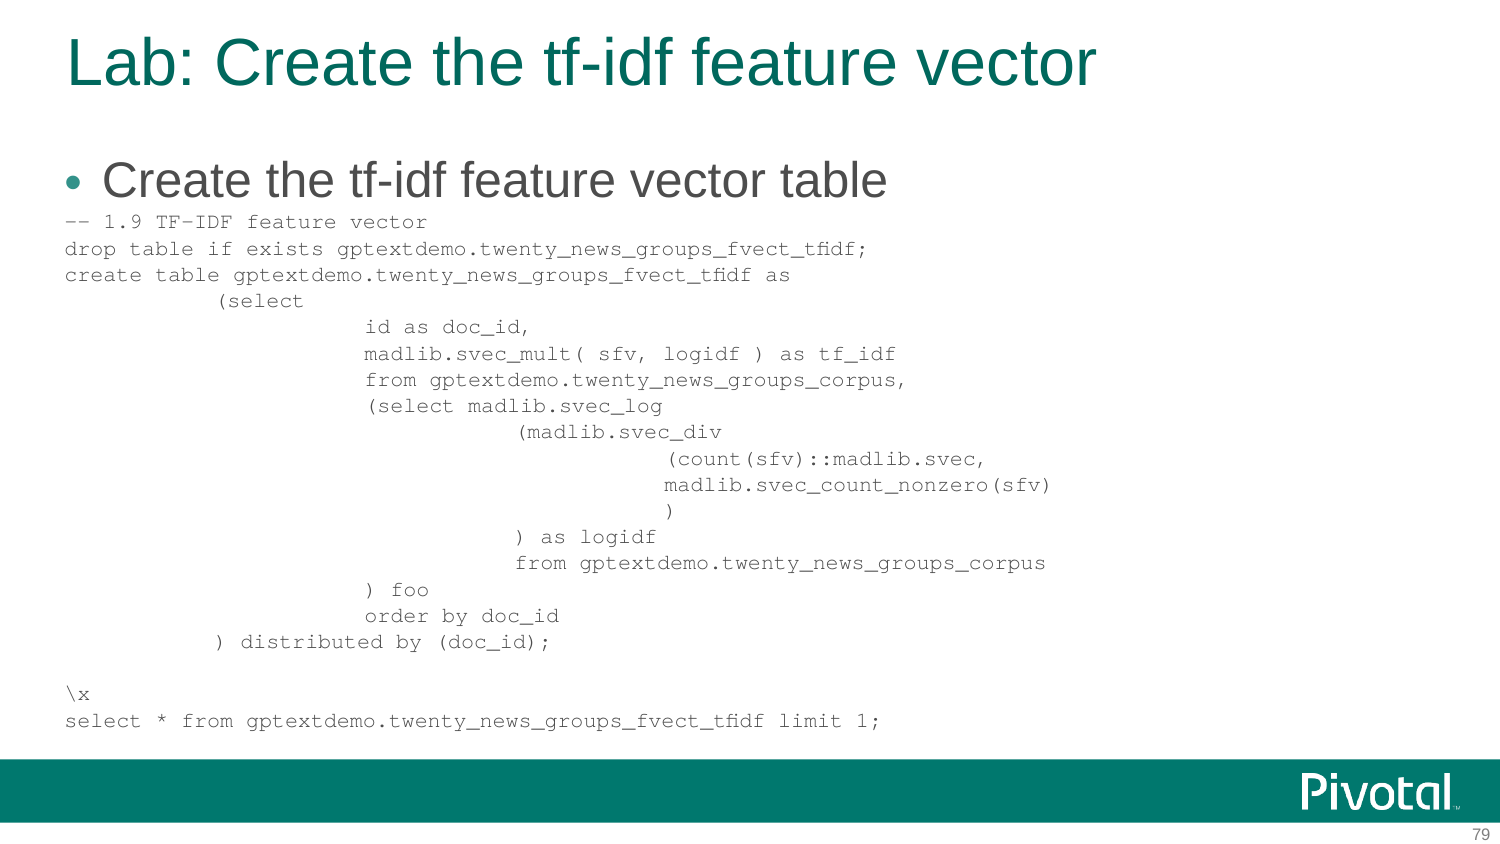

# Lab: Create the tf-idf feature vector
Create the tf-idf feature vector table
-- 1.9 TF-IDF feature vector
drop table if exists gptextdemo.twenty_news_groups_fvect_tfidf;
create table gptextdemo.twenty_news_groups_fvect_tfidf as
	(select
		id as doc_id,
		madlib.svec_mult( sfv, logidf ) as tf_idf
		from gptextdemo.twenty_news_groups_corpus,
		(select madlib.svec_log
			(madlib.svec_div
				(count(sfv)::madlib.svec,
				madlib.svec_count_nonzero(sfv)
				)
			) as logidf
			from gptextdemo.twenty_news_groups_corpus
		) foo
		order by doc_id
	) distributed by (doc_id);

\x
select * from gptextdemo.twenty_news_groups_fvect_tfidf limit 1;